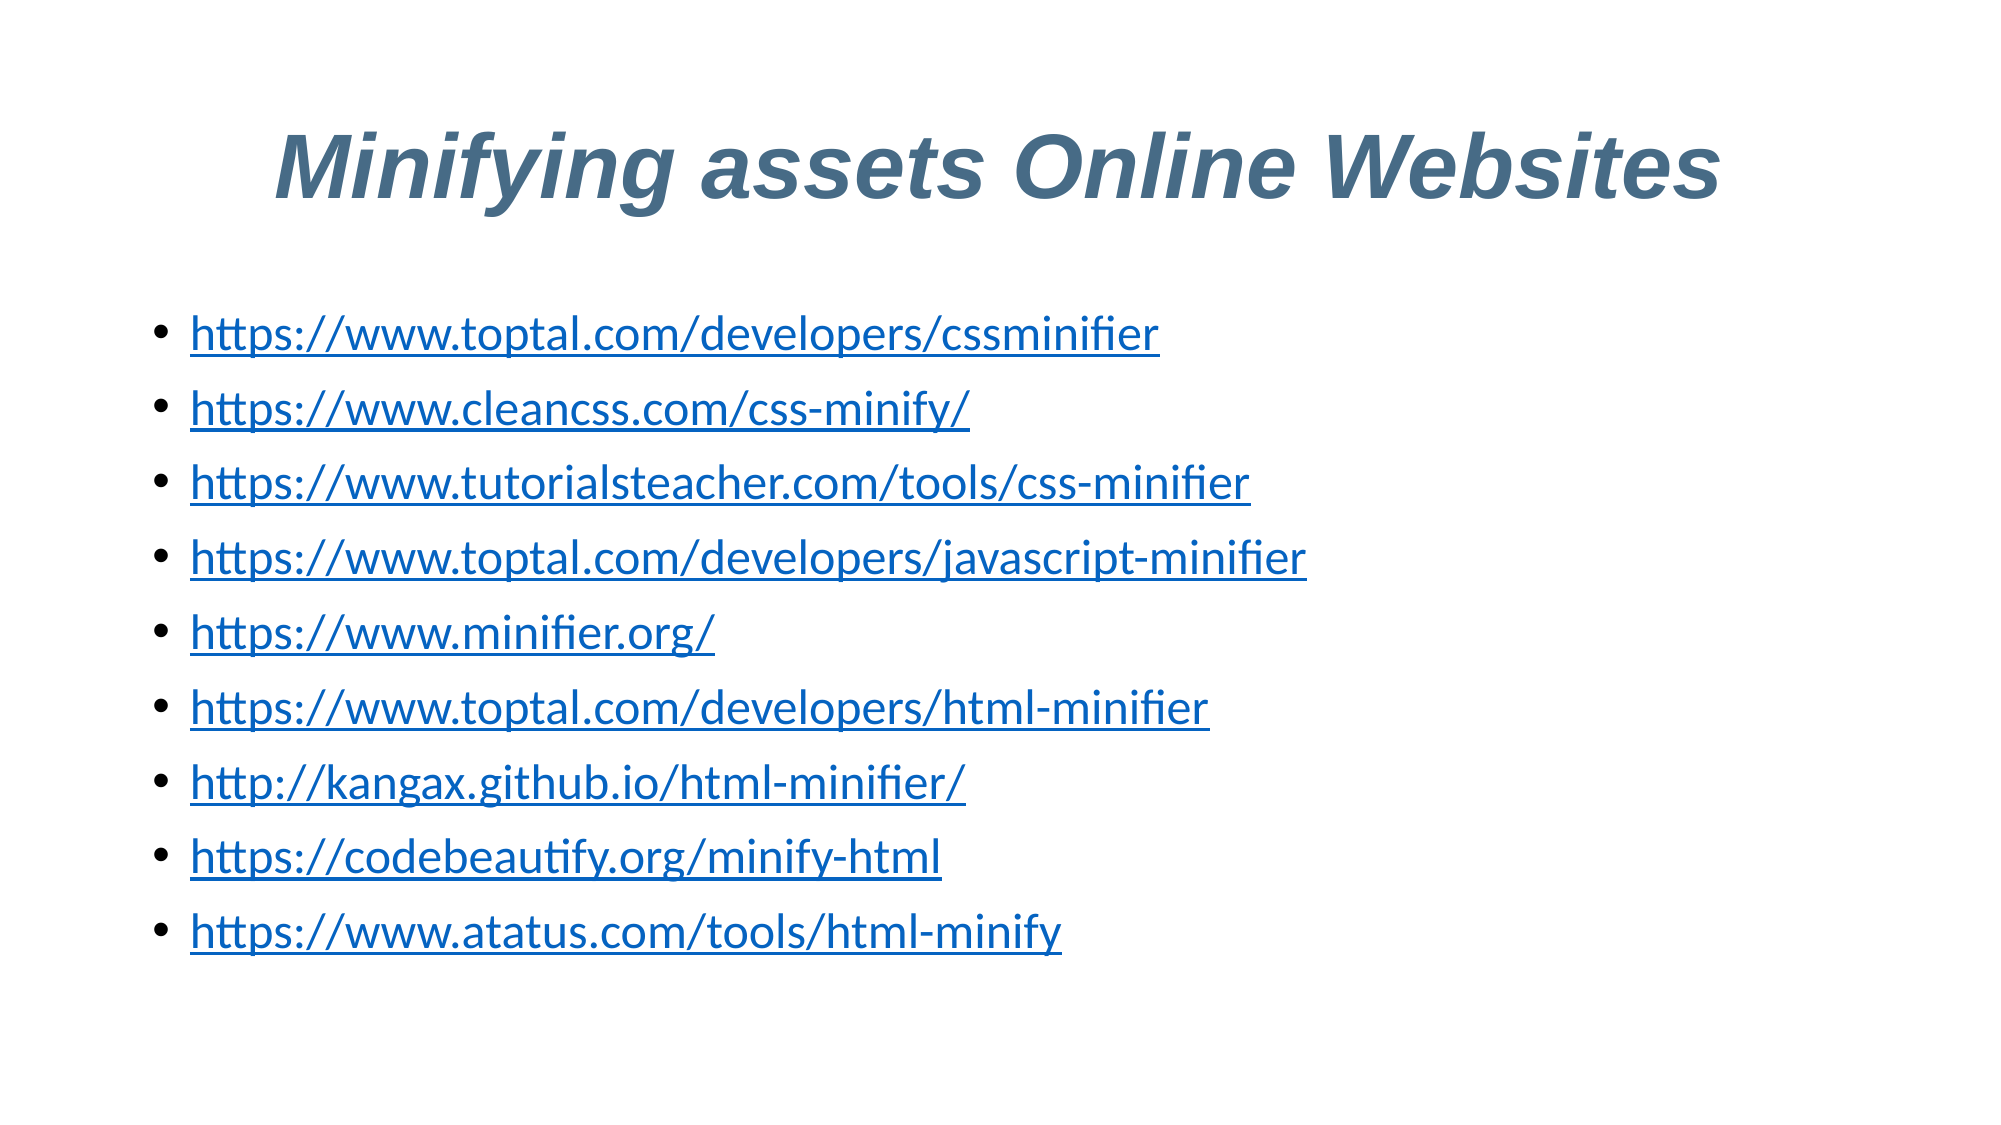

# Minifying assets Online Websites
https://www.toptal.com/developers/cssminifier
https://www.cleancss.com/css-minify/
https://www.tutorialsteacher.com/tools/css-minifier
https://www.toptal.com/developers/javascript-minifier
https://www.minifier.org/
https://www.toptal.com/developers/html-minifier
http://kangax.github.io/html-minifier/
https://codebeautify.org/minify-html
https://www.atatus.com/tools/html-minify